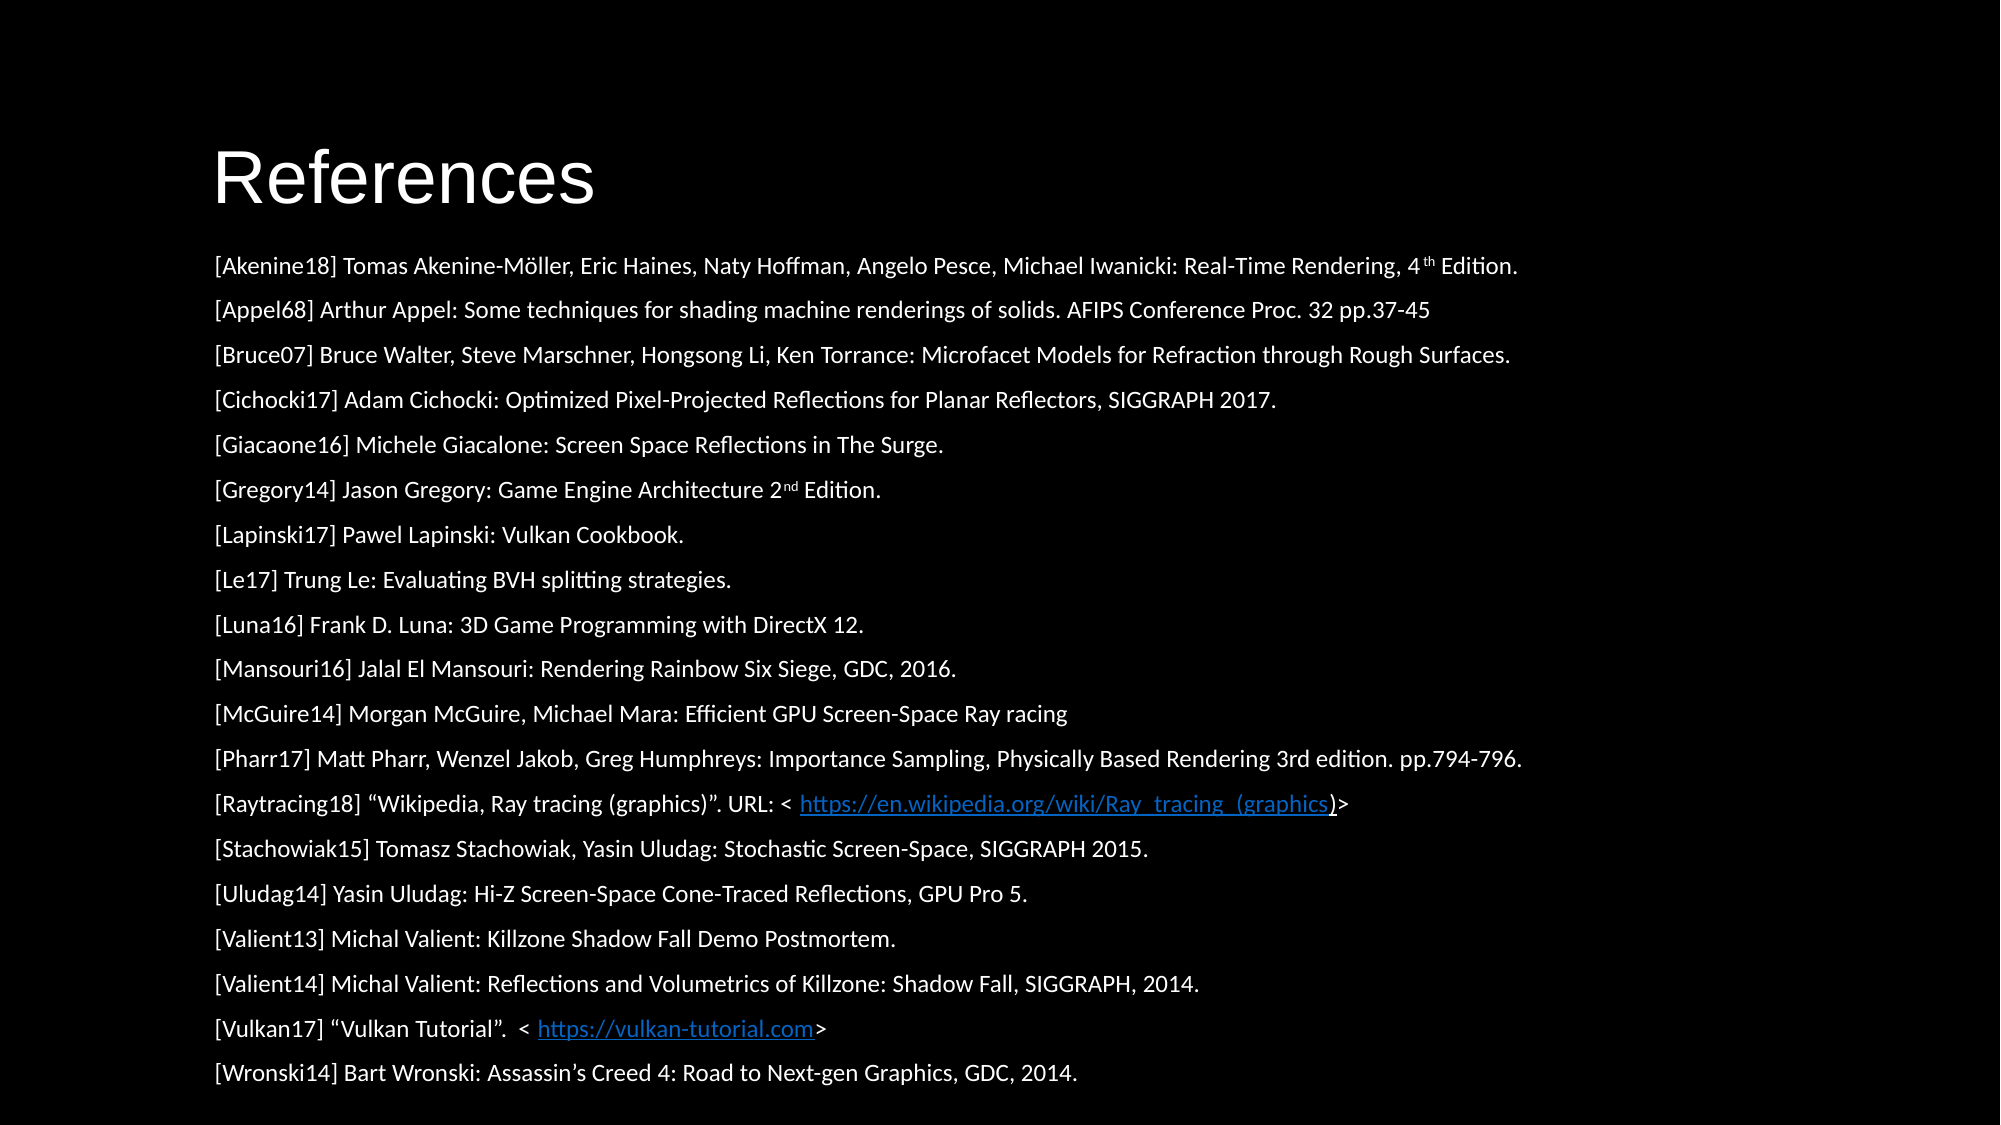

References
[Akenine18] Tomas Akenine-Möller, Eric Haines, Naty Hoffman, Angelo Pesce, Michael Iwanicki: Real-Time Rendering, 4th Edition.
[Appel68] Arthur Appel: Some techniques for shading machine renderings of solids. AFIPS Conference Proc. 32 pp.37-45
[Bruce07] Bruce Walter, Steve Marschner, Hongsong Li, Ken Torrance: Microfacet Models for Refraction through Rough Surfaces.
[Cichocki17] Adam Cichocki: Optimized Pixel-Projected Reflections for Planar Reflectors, SIGGRAPH 2017.
[Giacaone16] Michele Giacalone: Screen Space Reflections in The Surge.
[Gregory14] Jason Gregory: Game Engine Architecture 2nd Edition.
[Lapinski17] Pawel Lapinski: Vulkan Cookbook.
[Le17] Trung Le: Evaluating BVH splitting strategies.
[Luna16] Frank D. Luna: 3D Game Programming with DirectX 12.
[Mansouri16] Jalal El Mansouri: Rendering Rainbow Six Siege, GDC, 2016.
[McGuire14] Morgan McGuire, Michael Mara: Efficient GPU Screen-Space Ray racing
[Pharr17] Matt Pharr, Wenzel Jakob, Greg Humphreys: Importance Sampling, Physically Based Rendering 3rd edition. pp.794-796.
[Raytracing18] “Wikipedia, Ray tracing (graphics)”. URL: < https://en.wikipedia.org/wiki/Ray_tracing_(graphics)>
[Stachowiak15] Tomasz Stachowiak, Yasin Uludag: Stochastic Screen-Space, SIGGRAPH 2015.
[Uludag14] Yasin Uludag: Hi-Z Screen-Space Cone-Traced Reflections, GPU Pro 5.
[Valient13] Michal Valient: Killzone Shadow Fall Demo Postmortem.
[Valient14] Michal Valient: Reflections and Volumetrics of Killzone: Shadow Fall, SIGGRAPH, 2014.
[Vulkan17] “Vulkan Tutorial”.  < https://vulkan-tutorial.com>
[Wronski14] Bart Wronski: Assassin’s Creed 4: Road to Next-gen Graphics, GDC, 2014.